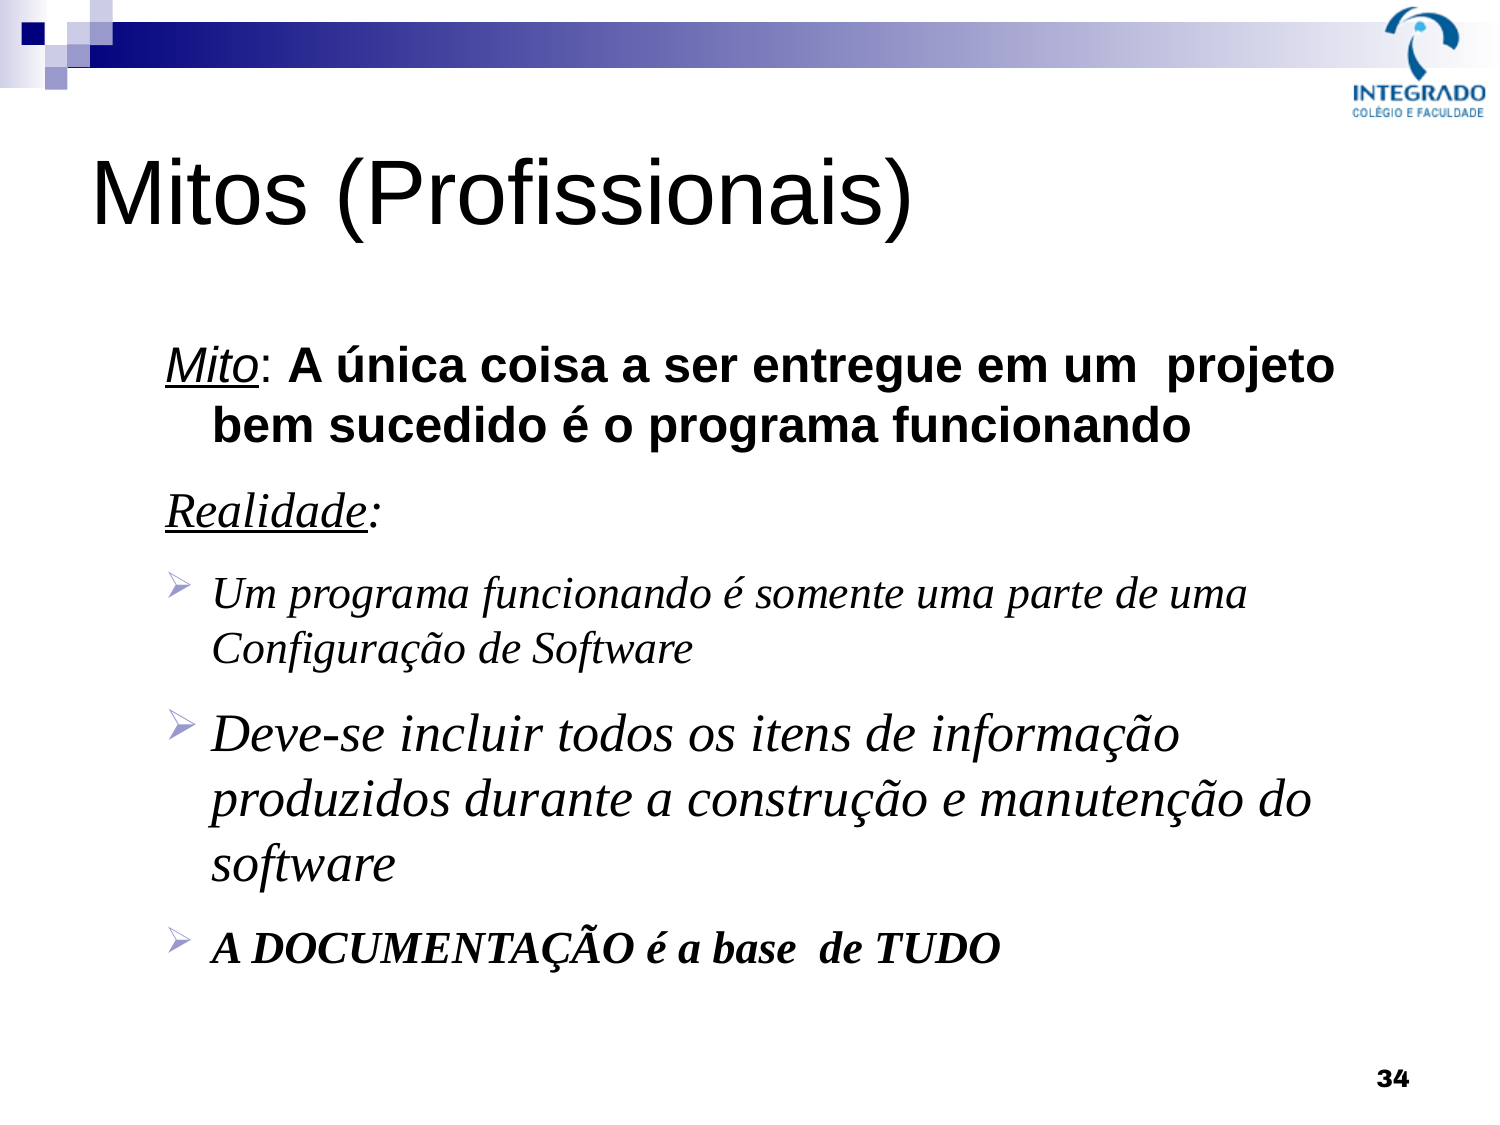

# Mitos (Profissionais)
Mito: A única coisa a ser entregue em um  projeto bem sucedido é o programa funcionando
Realidade:
Um programa funcionando é somente uma parte de uma Configuração de Software
Deve-se incluir todos os itens de informação produzidos durante a construção e manutenção do software
A DOCUMENTAÇÃO é a base  de TUDO
34